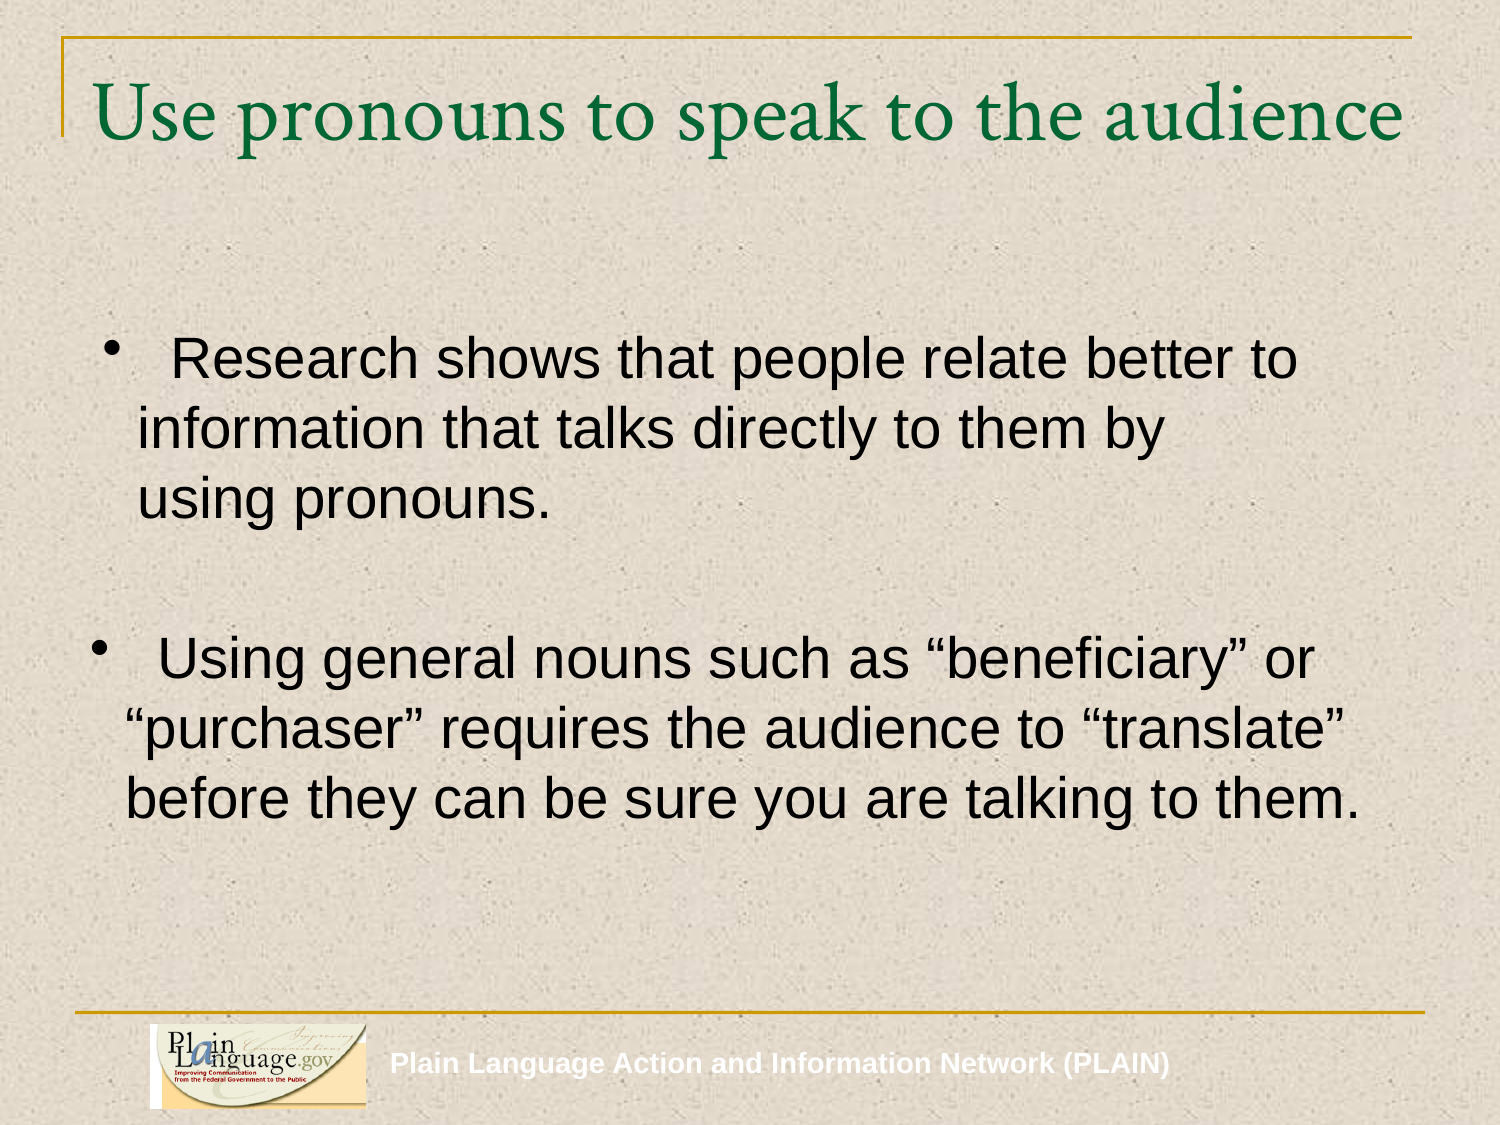

# Use pronouns to speak to the audience
  Research shows that people relate better to information that talks directly to them by using pronouns.
  Using general nouns such as “beneficiary” or “purchaser” requires the audience to “translate” before they can be sure you are talking to them.